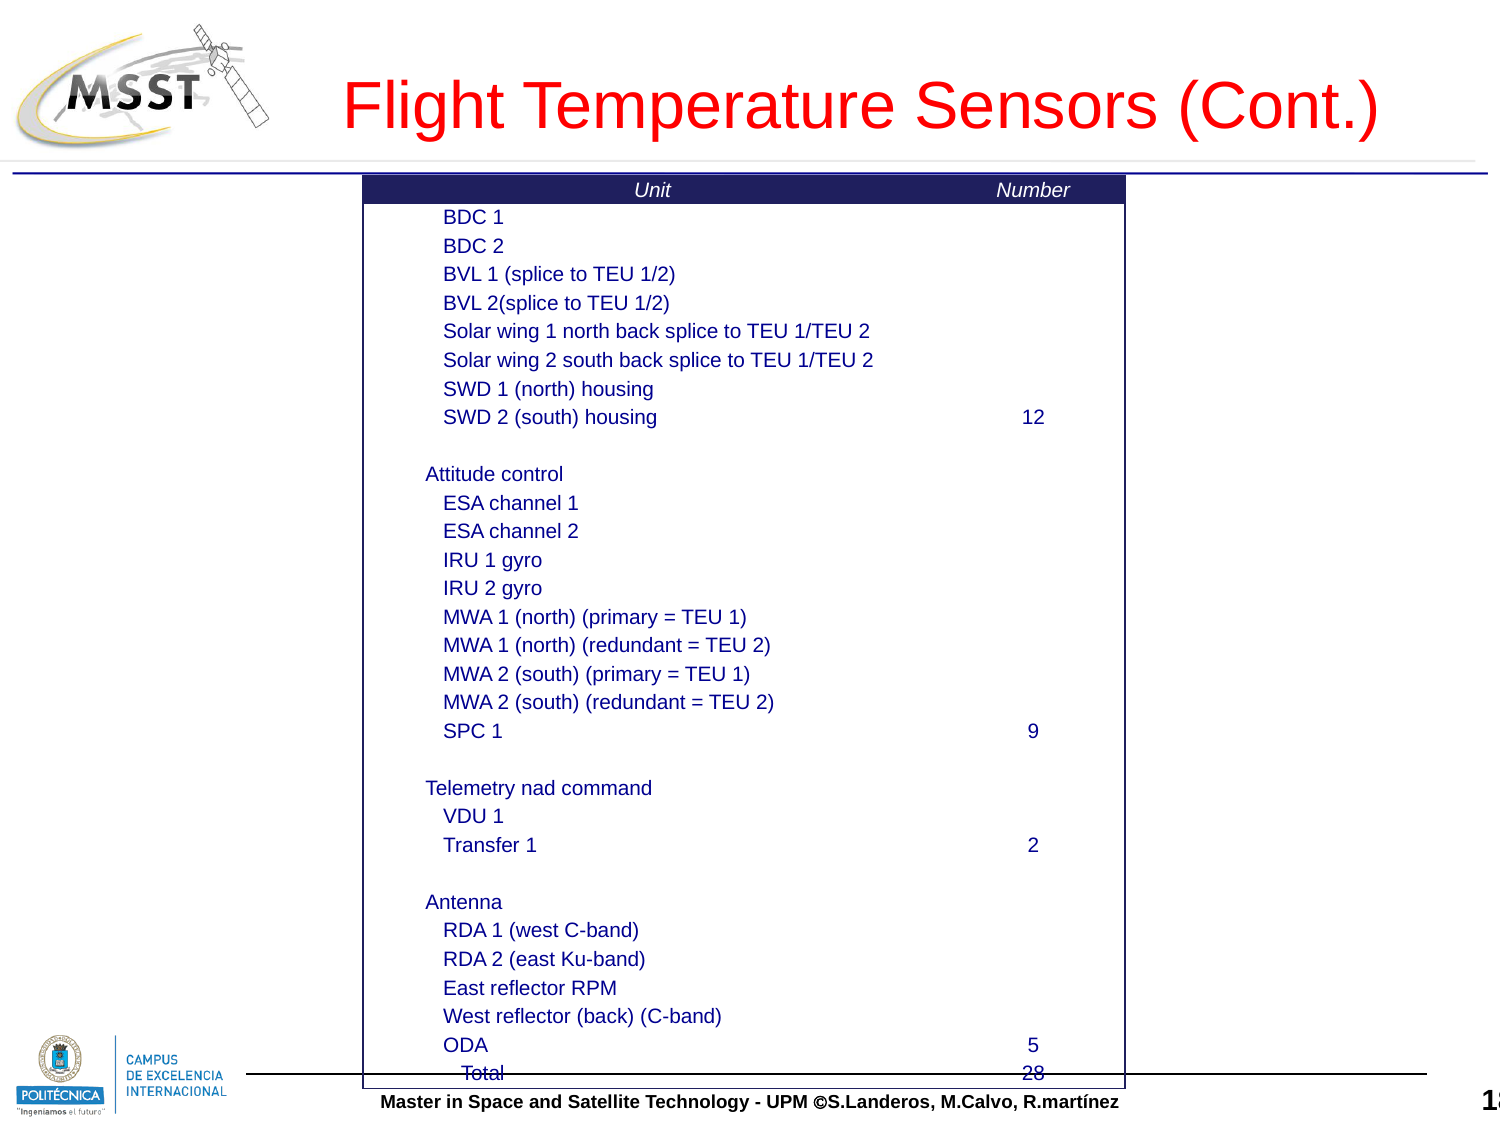

Flight Temperature Sensors (Cont.)
| Unit | Number |
| --- | --- |
| BDC 1 |  |
| BDC 2 |  |
| BVL 1 (splice to TEU 1/2) |  |
| BVL 2(splice to TEU 1/2) |  |
| Solar wing 1 north back splice to TEU 1/TEU 2 |  |
| Solar wing 2 south back splice to TEU 1/TEU 2 |  |
| SWD 1 (north) housing |  |
| SWD 2 (south) housing | 12 |
|  |  |
| Attitude control |  |
| ESA channel 1 |  |
| ESA channel 2 |  |
| IRU 1 gyro |  |
| IRU 2 gyro |  |
| MWA 1 (north) (primary = TEU 1) |  |
| MWA 1 (north) (redundant = TEU 2) |  |
| MWA 2 (south) (primary = TEU 1) |  |
| MWA 2 (south) (redundant = TEU 2) |  |
| SPC 1 | 9 |
|  |  |
| Telemetry nad command |  |
| VDU 1 |  |
| Transfer 1 | 2 |
|  |  |
| Antenna |  |
| RDA 1 (west C-band) |  |
| RDA 2 (east Ku-band) |  |
| East reflector RPM |  |
| West reflector (back) (C-band) |  |
| ODA | 5 |
| Total | 28 |